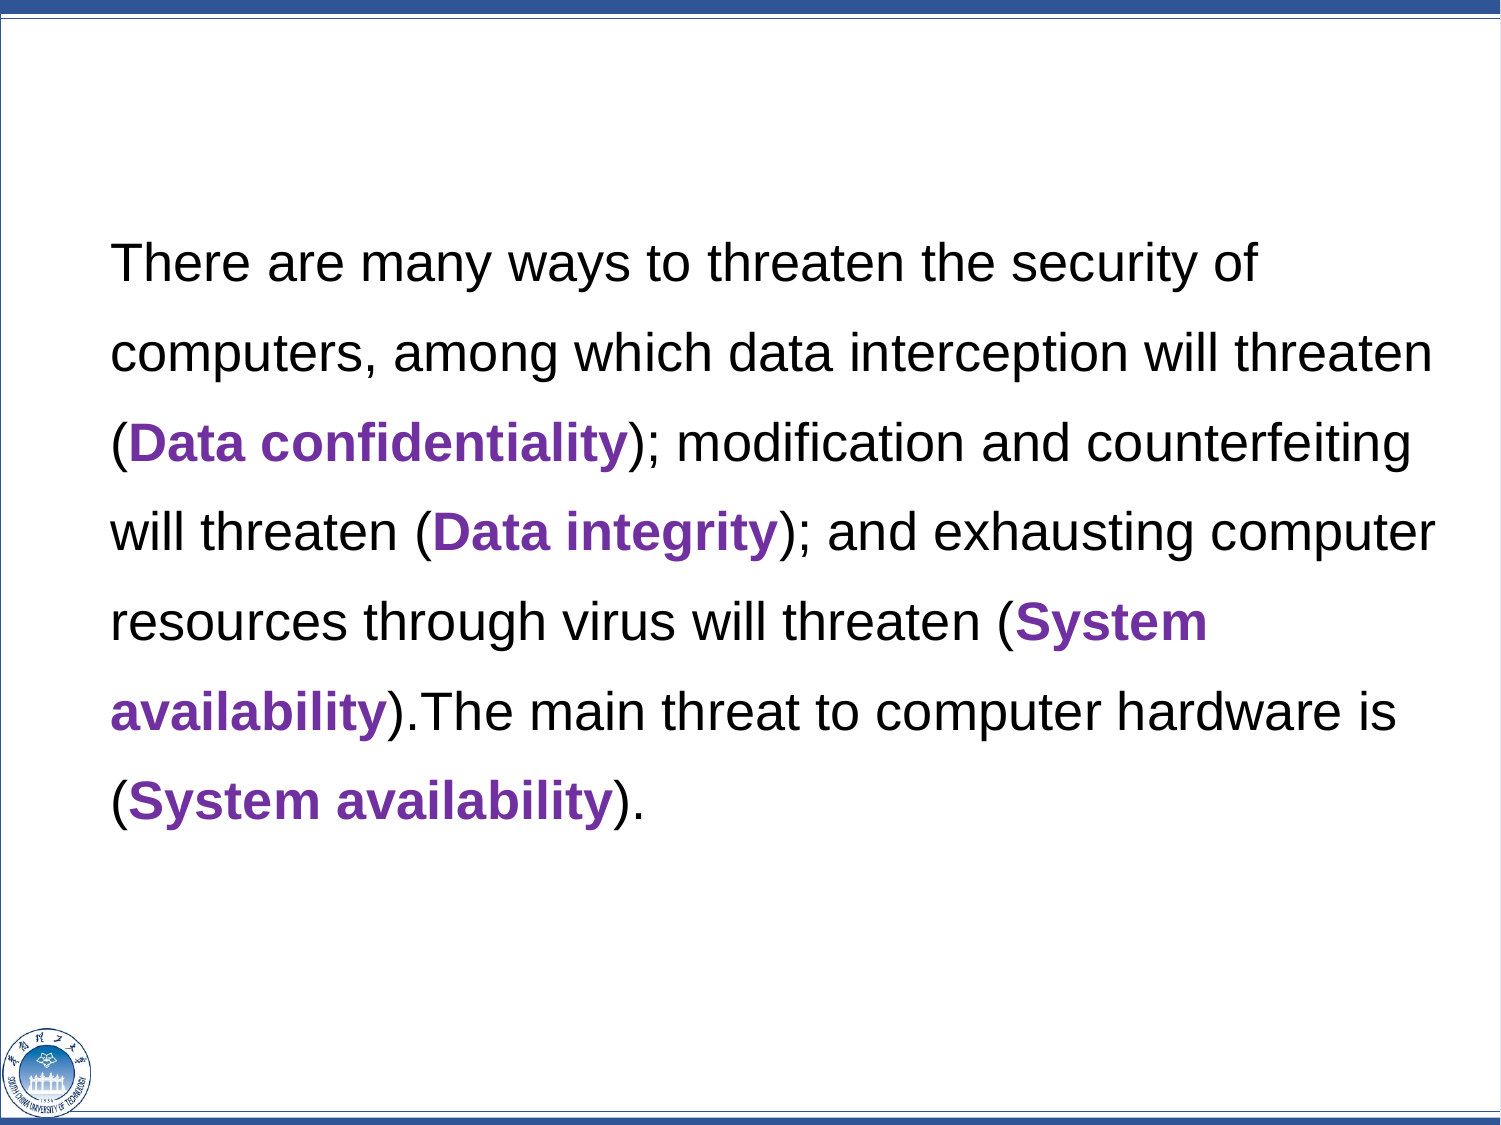

There are many ways to threaten the security of computers, among which data interception will threaten (Data confidentiality); modification and counterfeiting will threaten (Data integrity); and exhausting computer resources through virus will threaten (System availability).The main threat to computer hardware is (System availability).